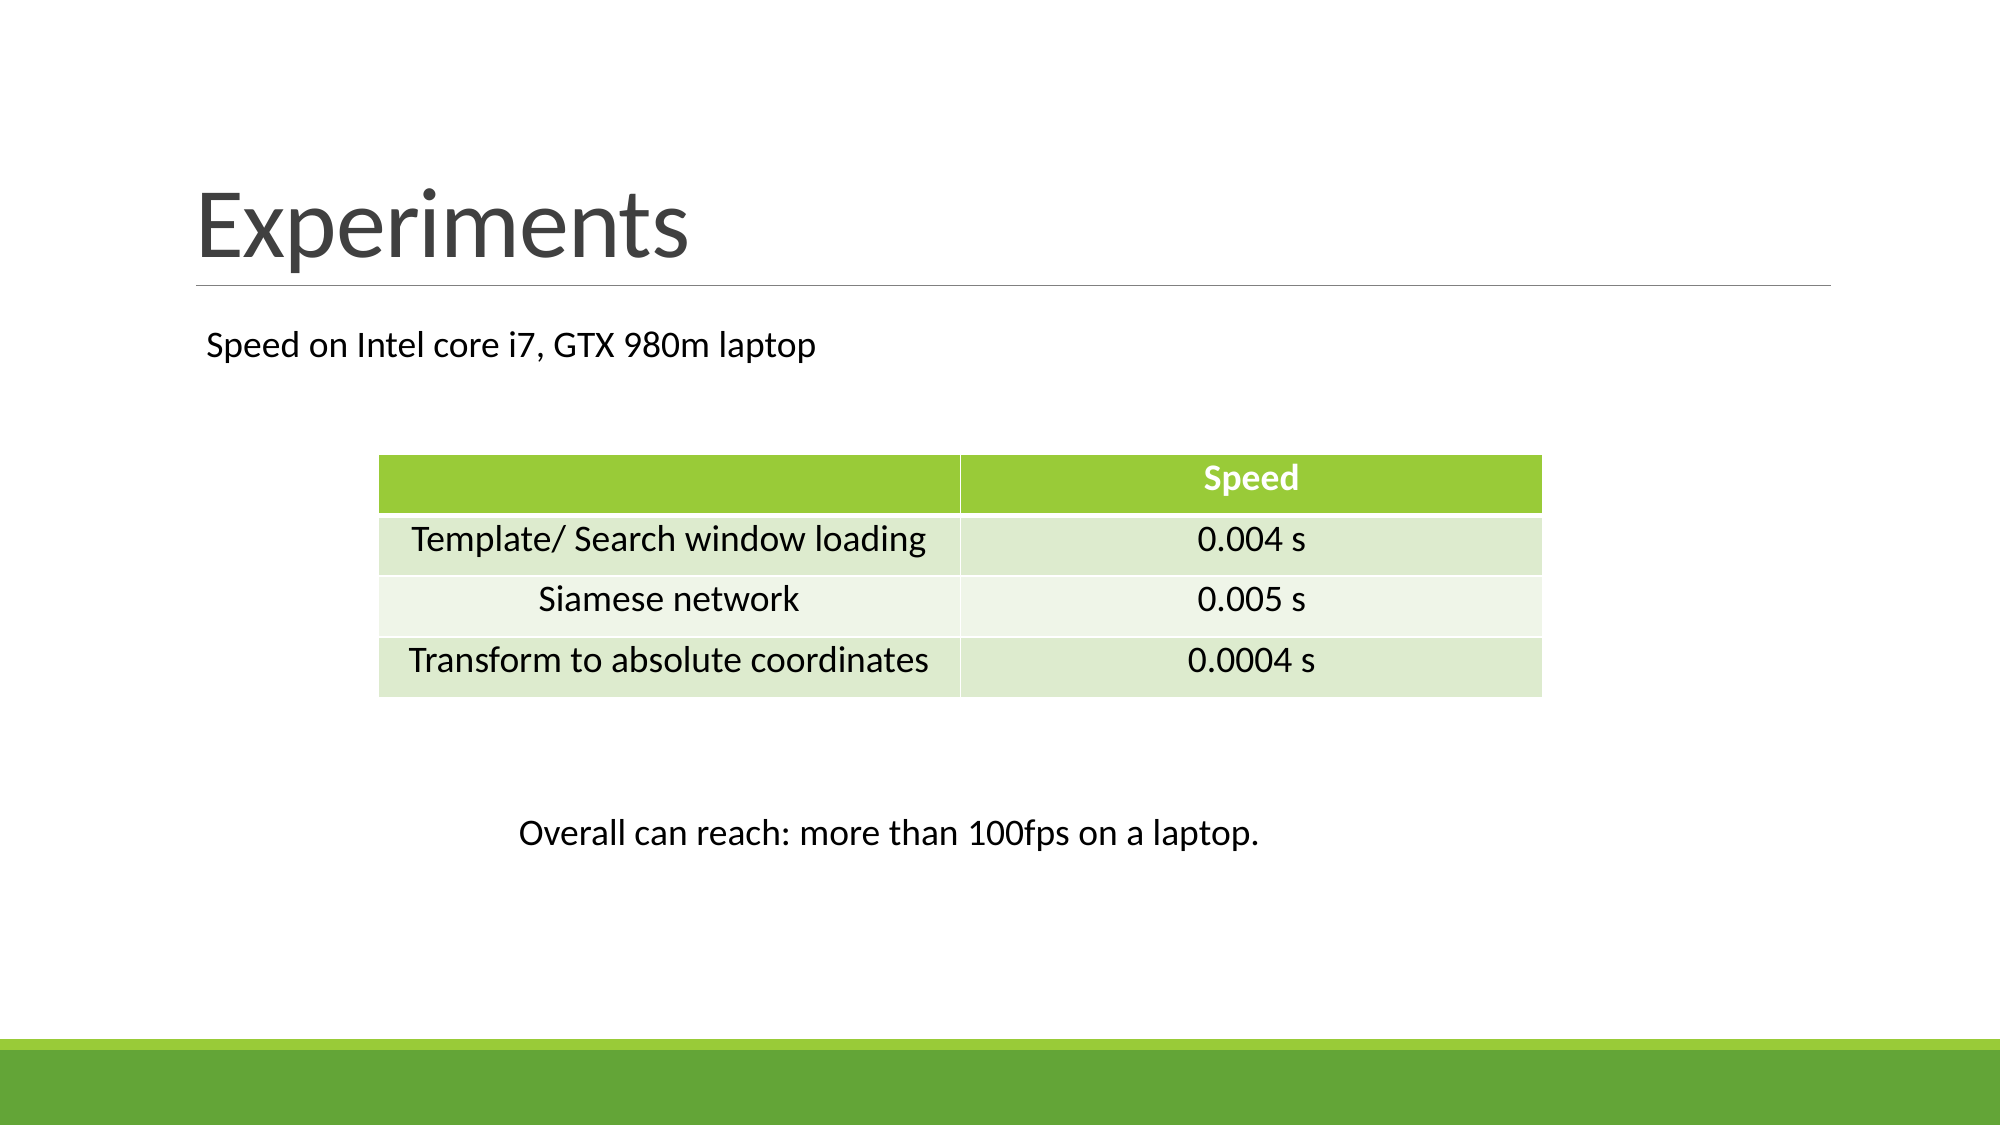

# Experiments
Speed on Intel core i7, GTX 980m laptop
|  | Speed |
| --- | --- |
| Template/ Search window loading | 0.004 s |
| Siamese network | 0.005 s |
| Transform to absolute coordinates | 0.0004 s |
Overall can reach: more than 100fps on a laptop.